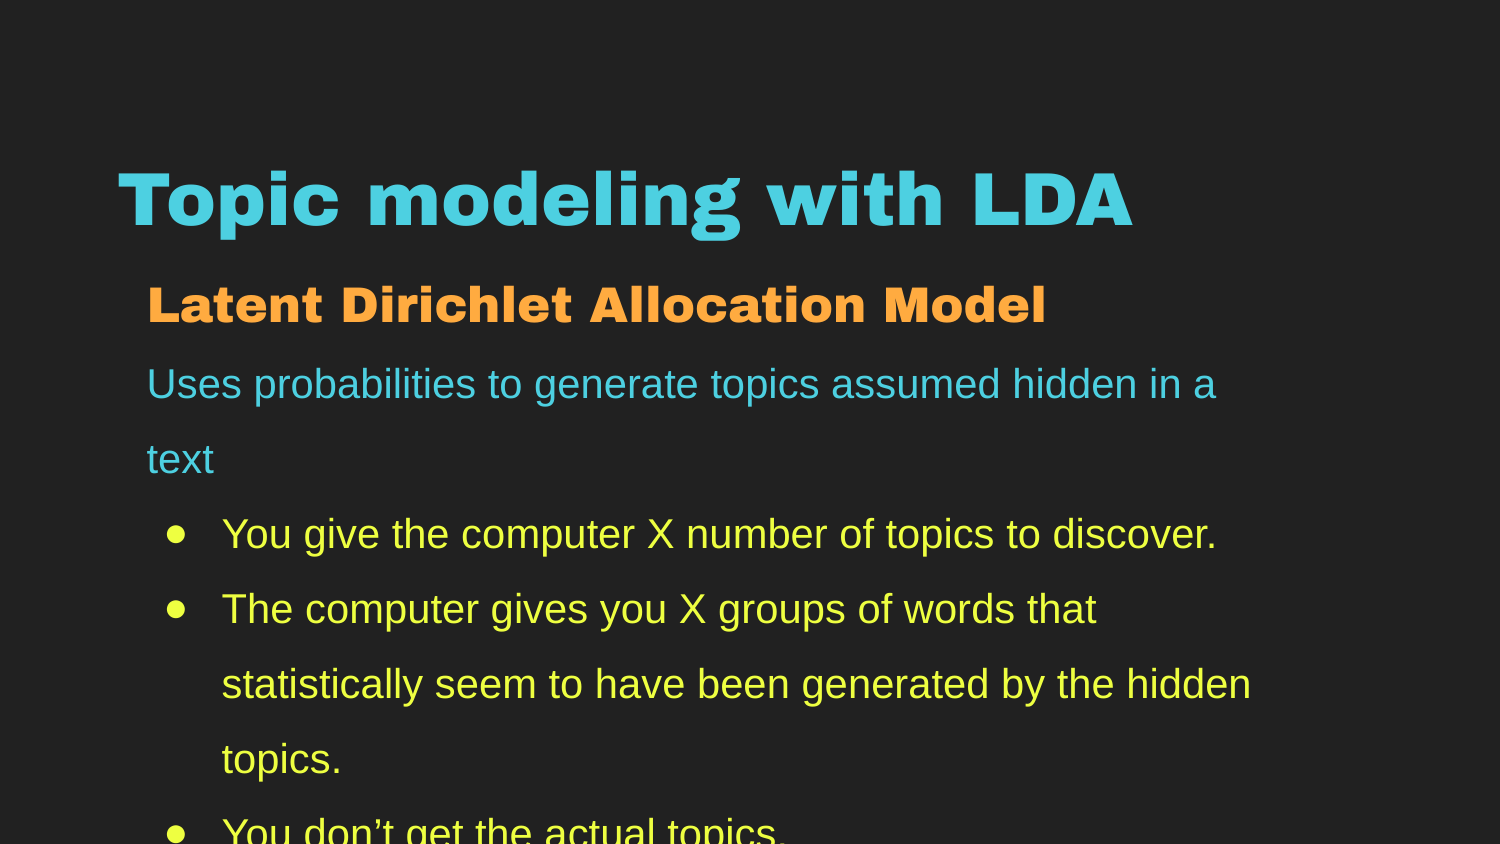

# Topic modeling with LDA

Latent Dirichlet Allocation Model
Uses probabilities to generate topics assumed hidden in a text
You give the computer X number of topics to discover.
The computer gives you X groups of words that statistically seem to have been generated by the hidden topics.
You don’t get the actual topics.